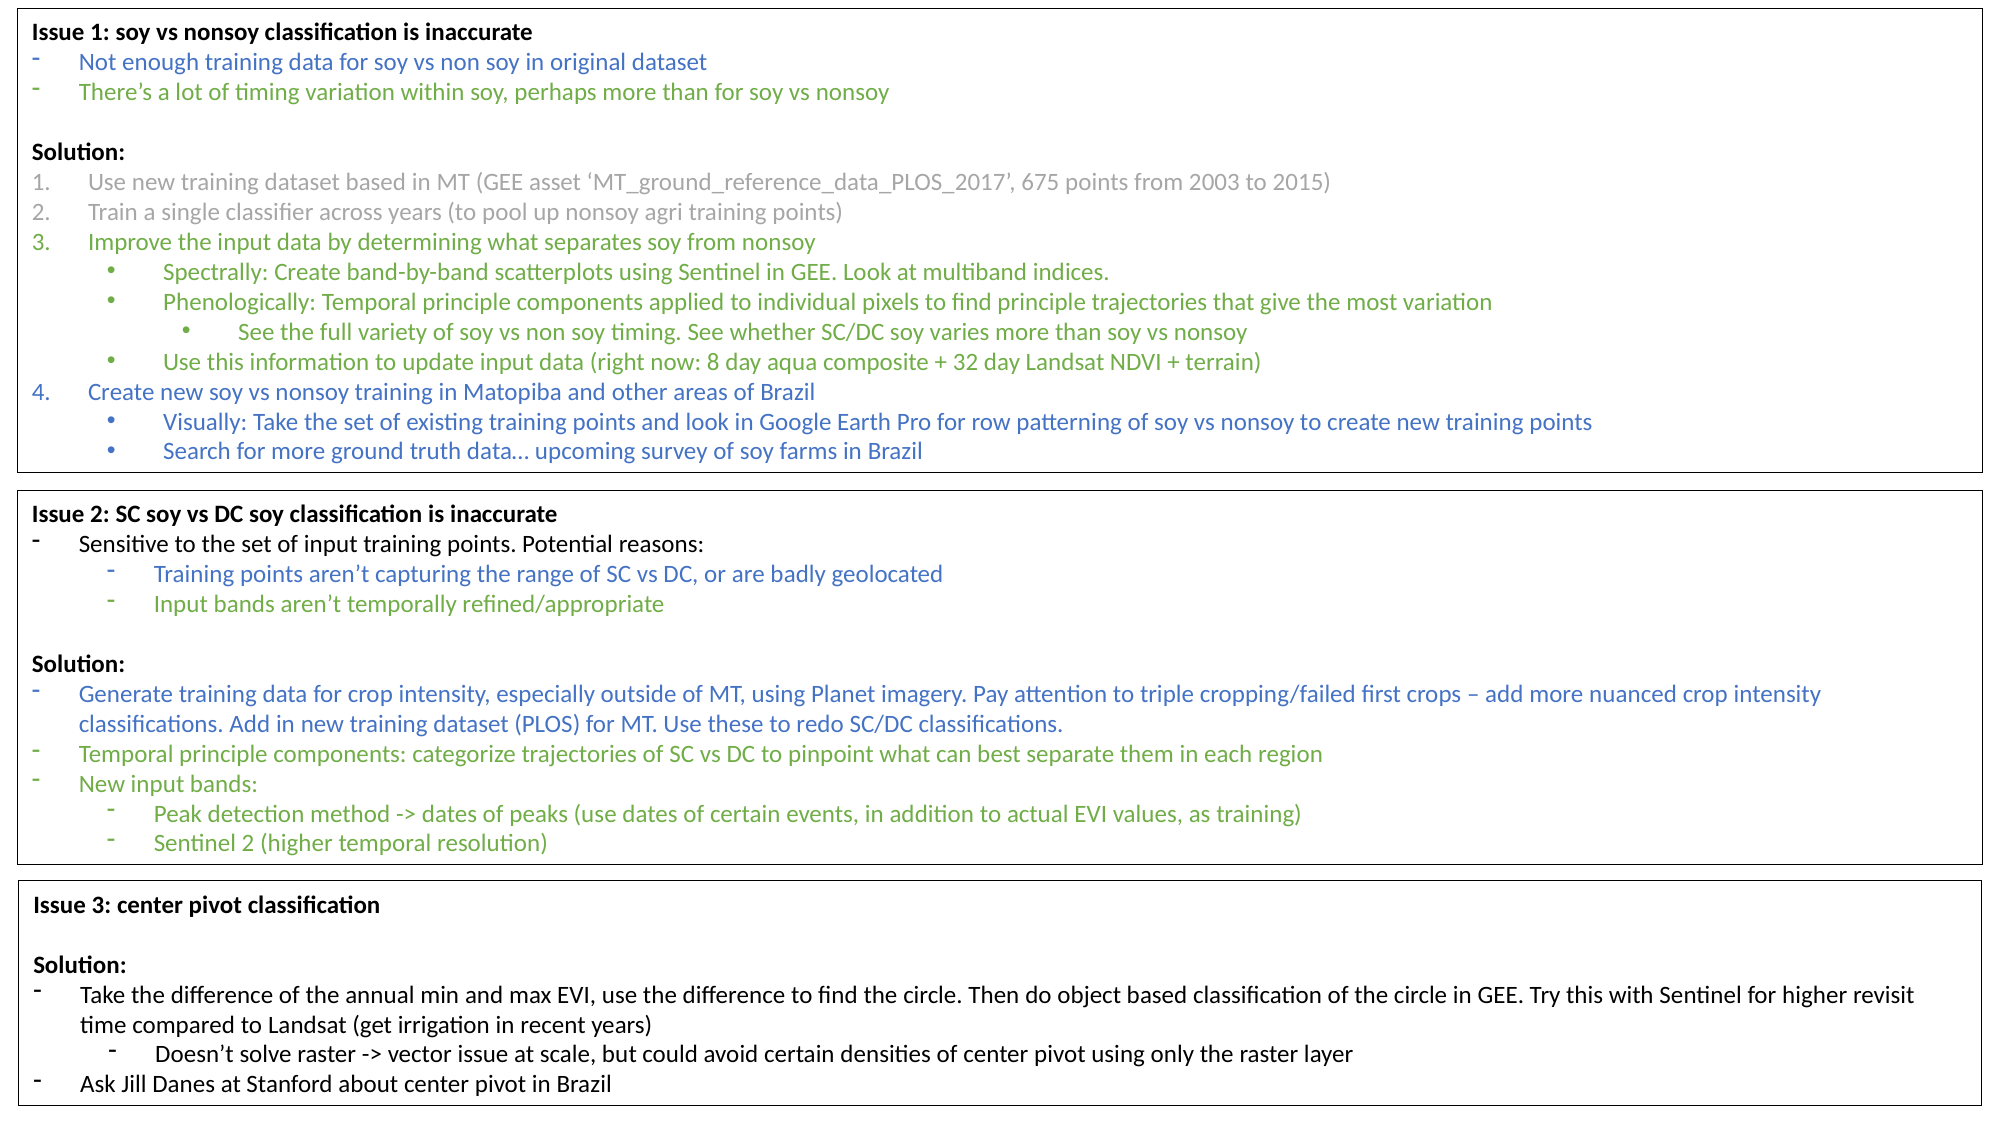

Issue 1: soy vs nonsoy classification is inaccurate
Not enough training data for soy vs non soy in original dataset
There’s a lot of timing variation within soy, perhaps more than for soy vs nonsoy

Solution:
Use new training dataset based in MT (GEE asset ‘MT_ground_reference_data_PLOS_2017’, 675 points from 2003 to 2015)
Train a single classifier across years (to pool up nonsoy agri training points)
Improve the input data by determining what separates soy from nonsoy
Spectrally: Create band-by-band scatterplots using Sentinel in GEE. Look at multiband indices.
Phenologically: Temporal principle components applied to individual pixels to find principle trajectories that give the most variation
See the full variety of soy vs non soy timing. See whether SC/DC soy varies more than soy vs nonsoy
Use this information to update input data (right now: 8 day aqua composite + 32 day Landsat NDVI + terrain)
Create new soy vs nonsoy training in Matopiba and other areas of Brazil
Visually: Take the set of existing training points and look in Google Earth Pro for row patterning of soy vs nonsoy to create new training points
Search for more ground truth data… upcoming survey of soy farms in Brazil
Issue 2: SC soy vs DC soy classification is inaccurate
Sensitive to the set of input training points. Potential reasons:
Training points aren’t capturing the range of SC vs DC, or are badly geolocated
Input bands aren’t temporally refined/appropriate

Solution:
Generate training data for crop intensity, especially outside of MT, using Planet imagery. Pay attention to triple cropping/failed first crops – add more nuanced crop intensity classifications. Add in new training dataset (PLOS) for MT. Use these to redo SC/DC classifications.
Temporal principle components: categorize trajectories of SC vs DC to pinpoint what can best separate them in each region
New input bands:
Peak detection method -> dates of peaks (use dates of certain events, in addition to actual EVI values, as training)
Sentinel 2 (higher temporal resolution)
Issue 3: center pivot classification

Solution:
Take the difference of the annual min and max EVI, use the difference to find the circle. Then do object based classification of the circle in GEE. Try this with Sentinel for higher revisit time compared to Landsat (get irrigation in recent years)
Doesn’t solve raster -> vector issue at scale, but could avoid certain densities of center pivot using only the raster layer
Ask Jill Danes at Stanford about center pivot in Brazil